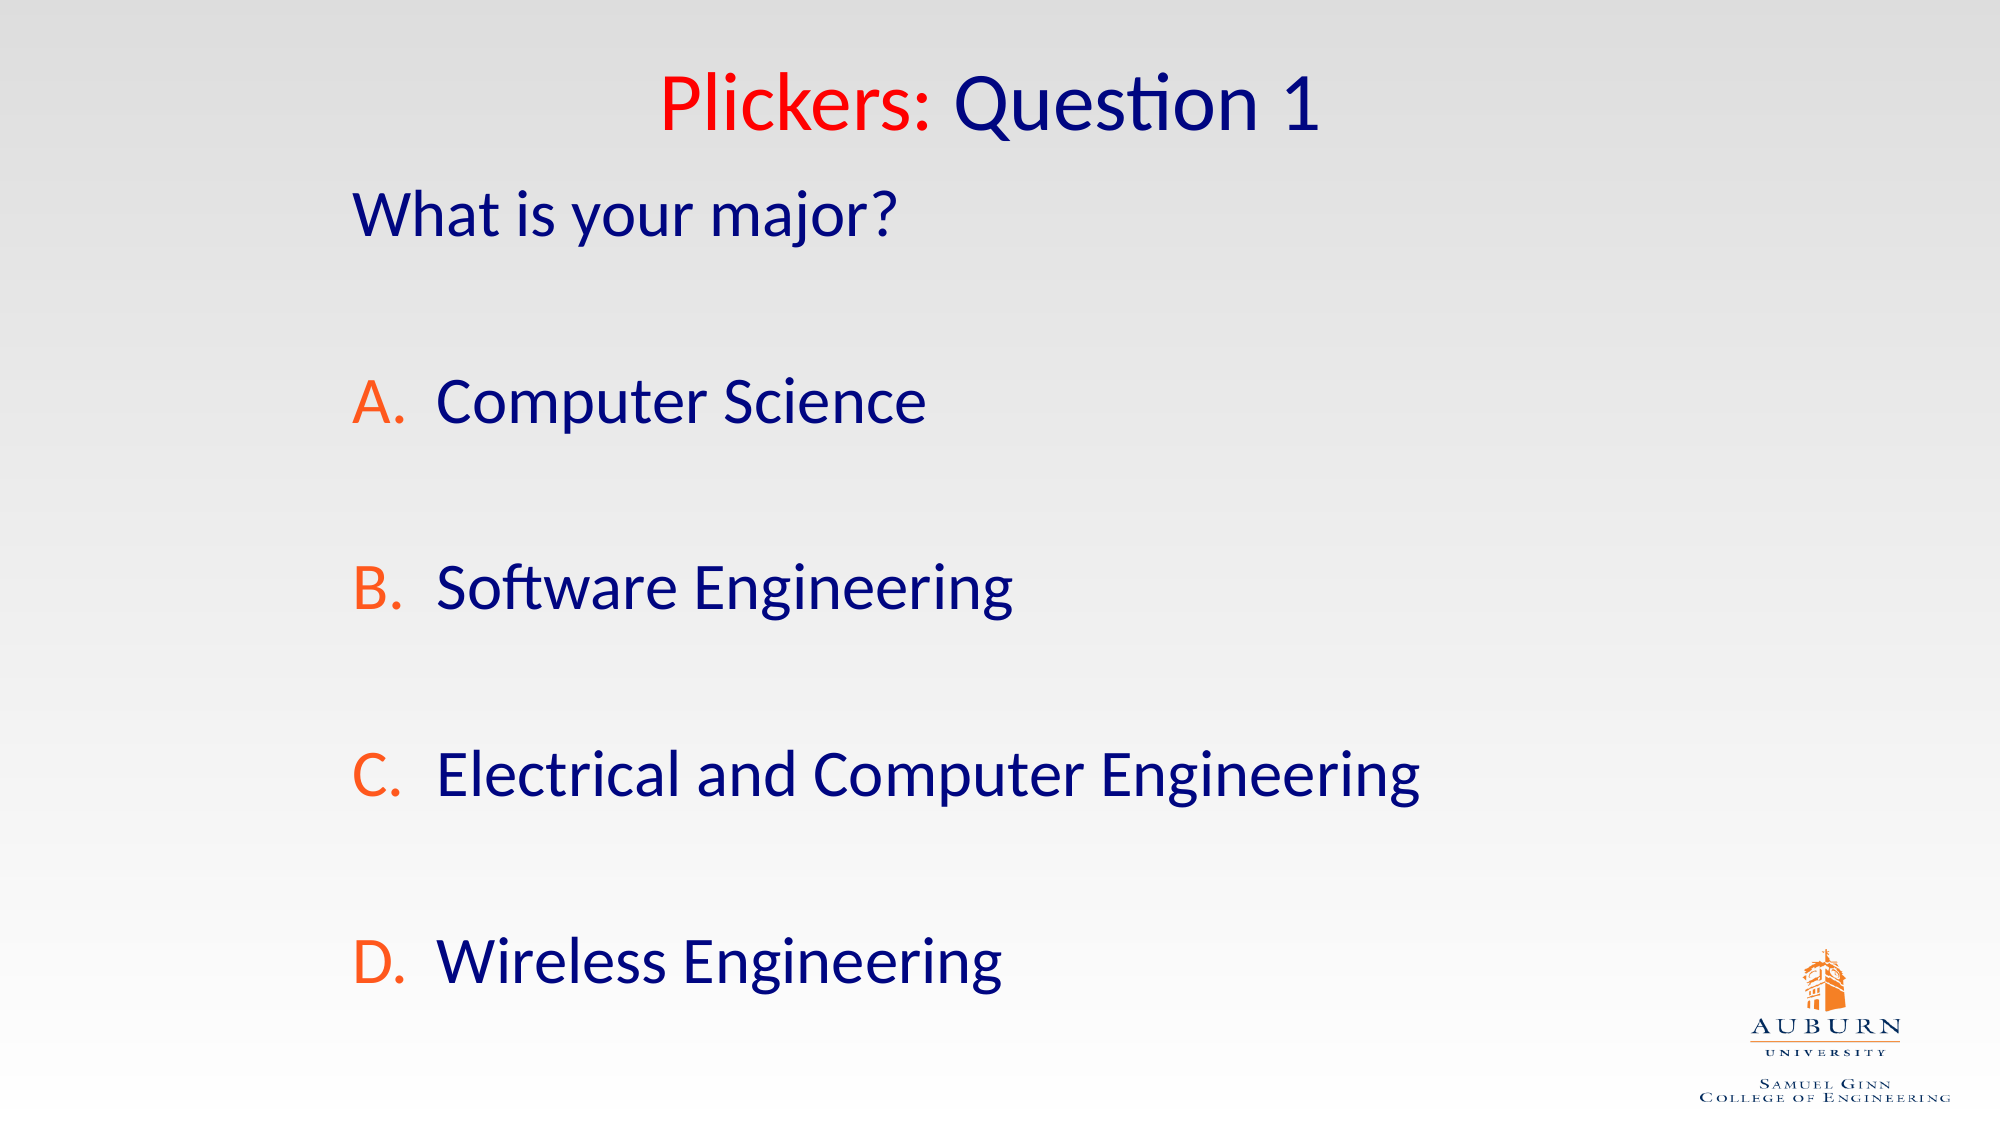

Plickers: Question 1
What is your major?

Computer Science

Software Engineering

Electrical and Computer Engineering

Wireless Engineering